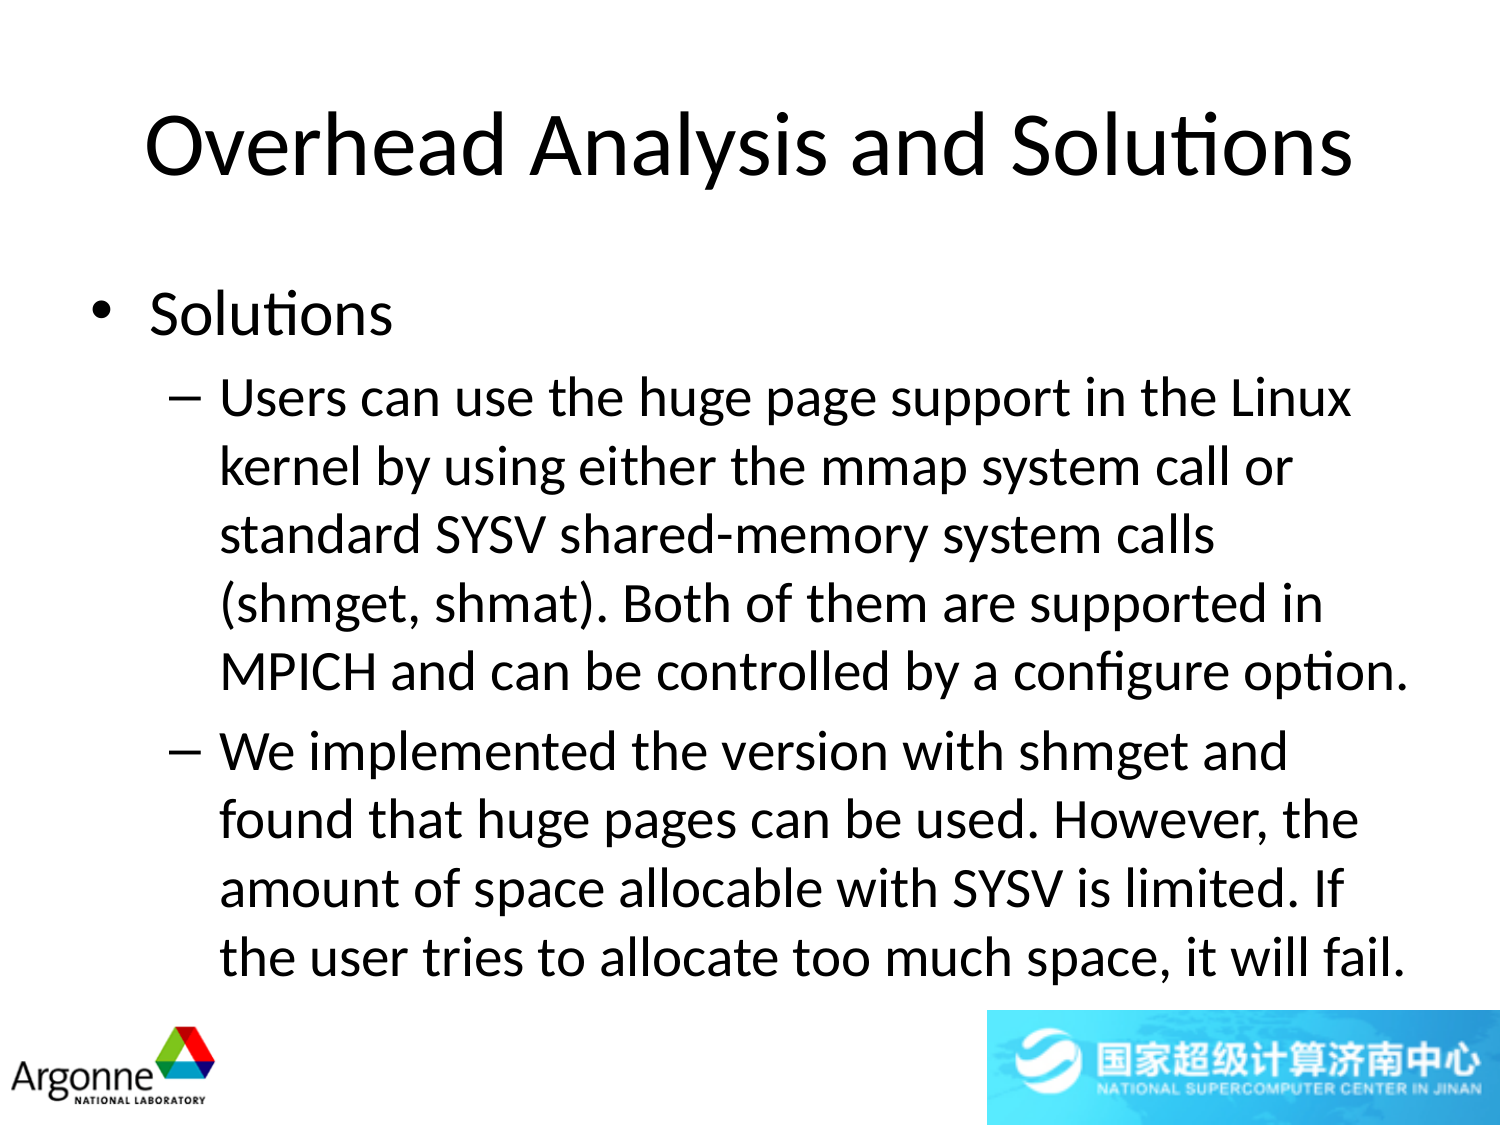

# Overhead Analysis and Solutions
Solutions
Users can use the huge page support in the Linux kernel by using either the mmap system call or standard SYSV shared-memory system calls (shmget, shmat). Both of them are supported in MPICH and can be controlled by a configure option.
We implemented the version with shmget and found that huge pages can be used. However, the amount of space allocable with SYSV is limited. If the user tries to allocate too much space, it will fail.